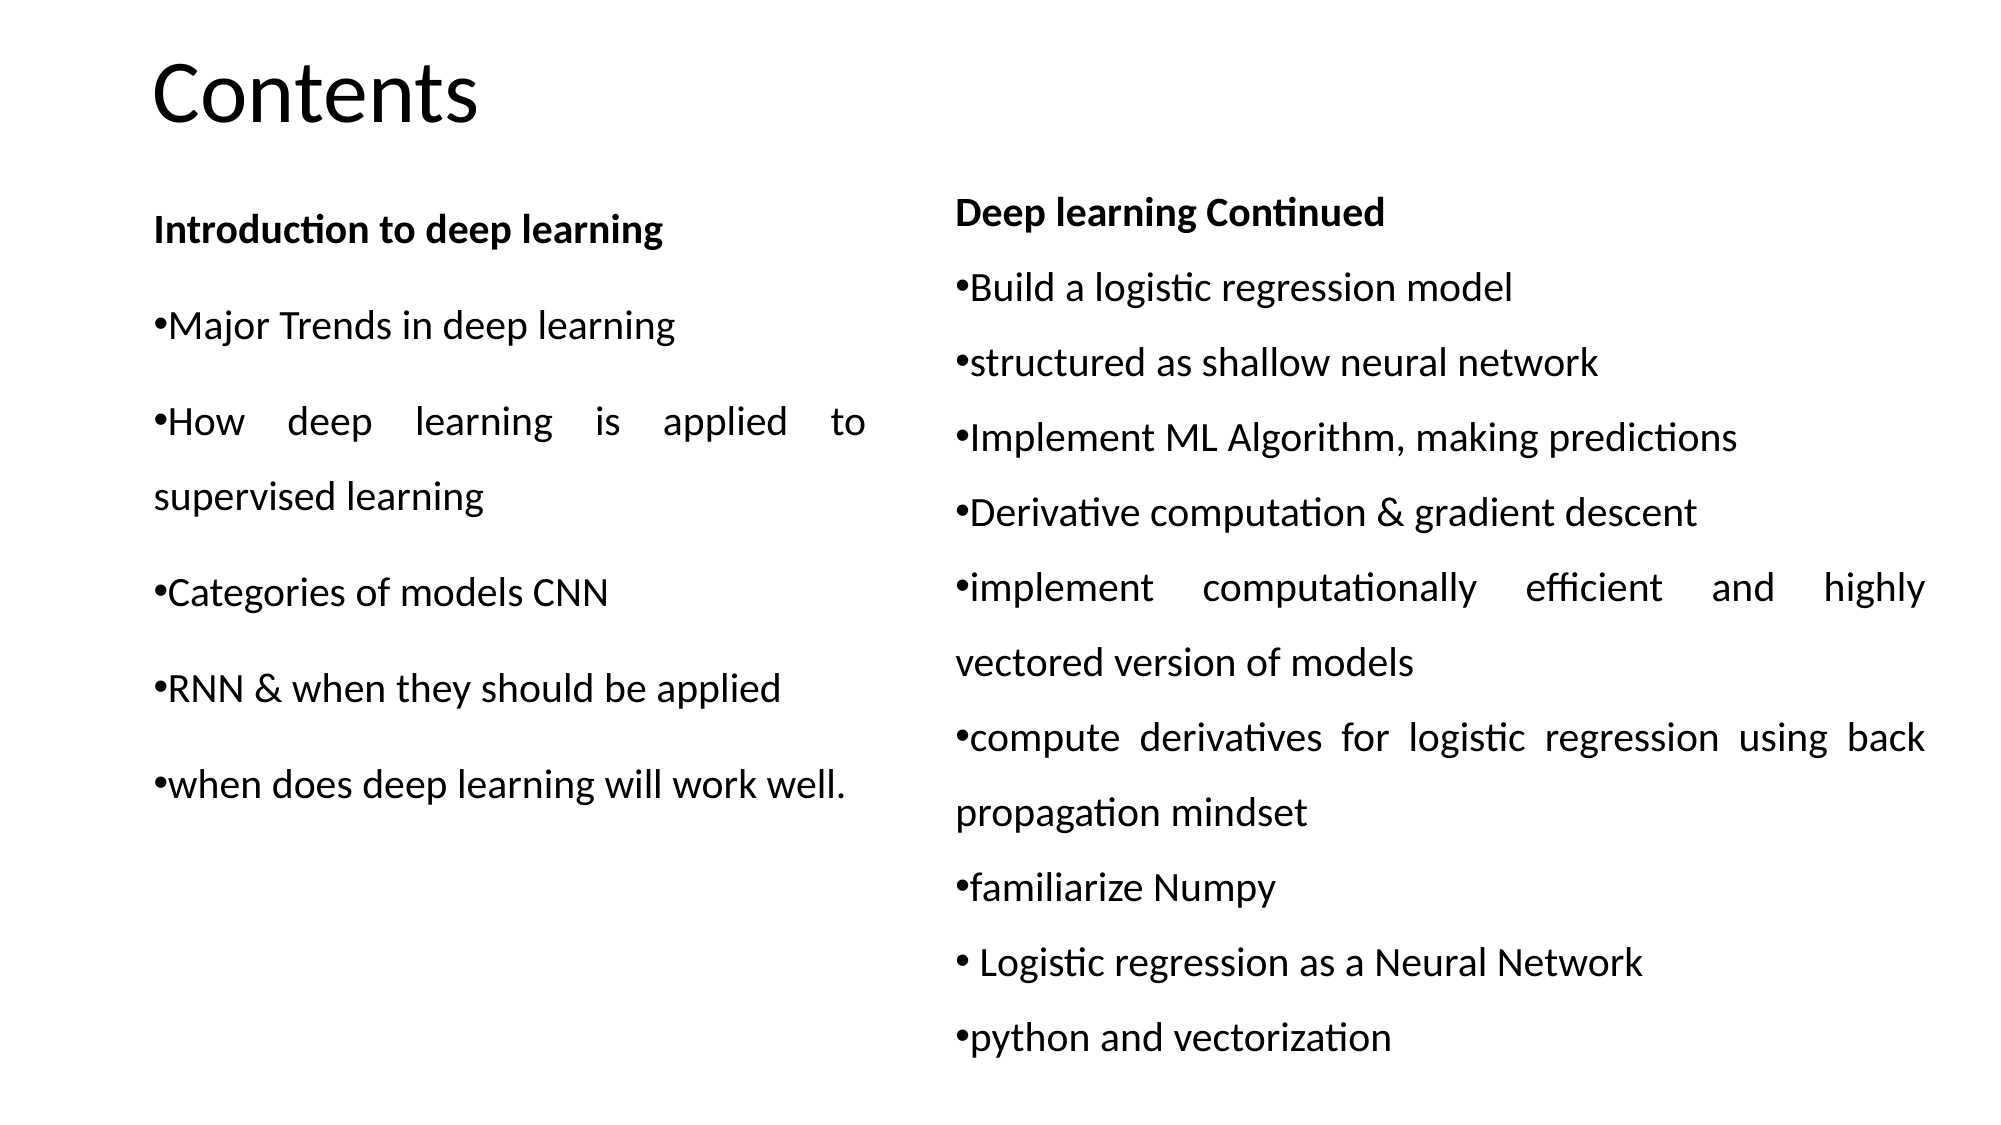

# Contents
Deep learning Continued
Build a logistic regression model
structured as shallow neural network
Implement ML Algorithm, making predictions
Derivative computation & gradient descent
implement computationally efficient and highly vectored version of models
compute derivatives for logistic regression using back propagation mindset
familiarize Numpy
 Logistic regression as a Neural Network
python and vectorization
Introduction to deep learning
Major Trends in deep learning
How deep learning is applied to supervised learning
Categories of models CNN
RNN & when they should be applied
when does deep learning will work well.